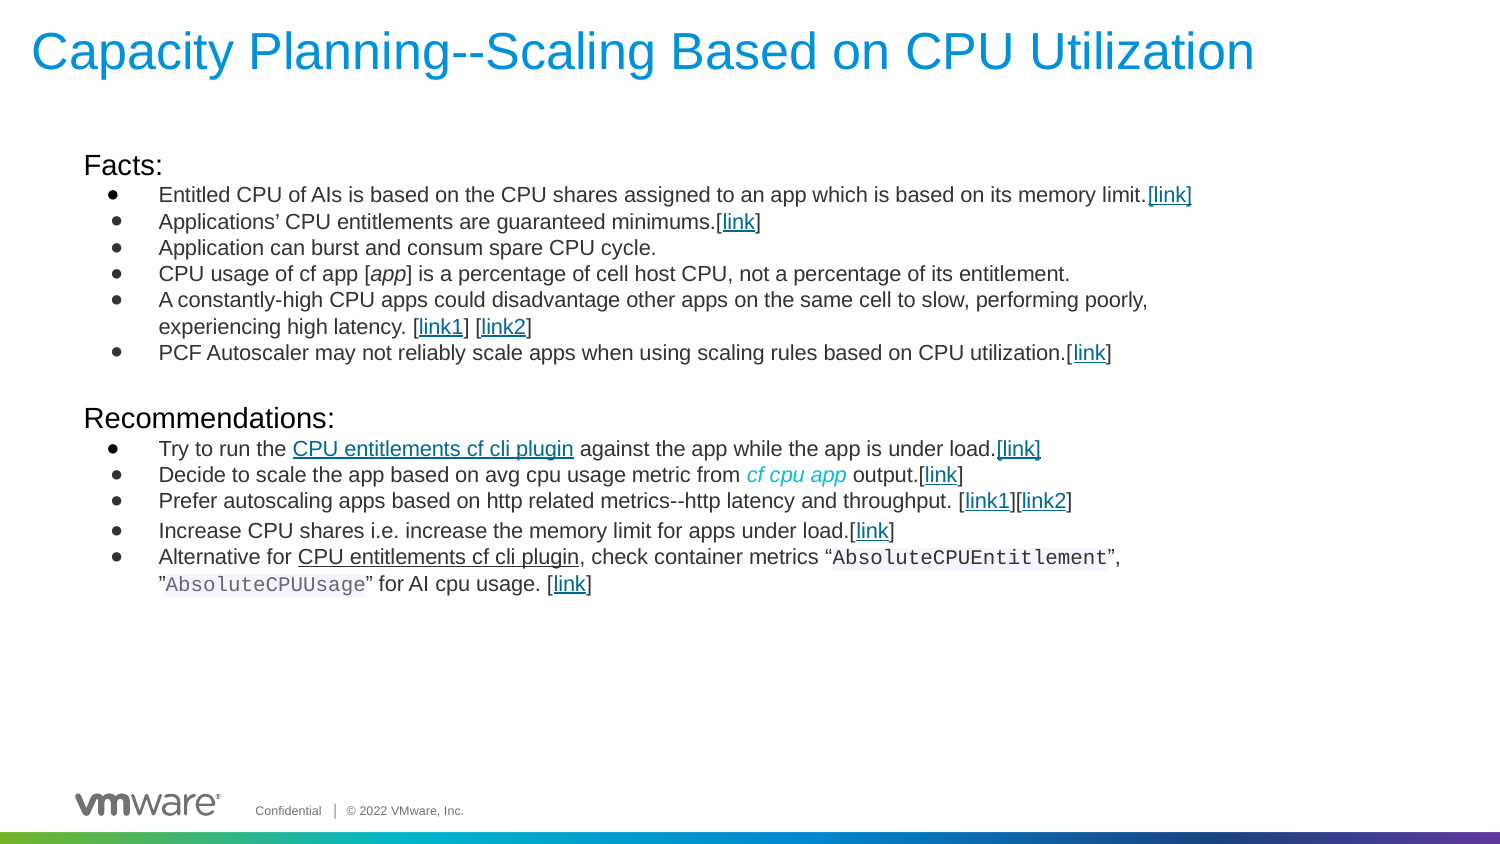

# Capacity Planning--Scaling Based on CPU Utilization
Facts:
Entitled CPU of AIs is based on the CPU shares assigned to an app which is based on its memory limit.[link]
Applications’ CPU entitlements are guaranteed minimums.[link]
Application can burst and consum spare CPU cycle.
CPU usage of cf app [app] is a percentage of cell host CPU, not a percentage of its entitlement.
A constantly-high CPU apps could disadvantage other apps on the same cell to slow, performing poorly, experiencing high latency. [link1] [link2]
PCF Autoscaler may not reliably scale apps when using scaling rules based on CPU utilization.[link]

Recommendations:
Try to run the CPU entitlements cf cli plugin against the app while the app is under load.[link]
Decide to scale the app based on avg cpu usage metric from cf cpu app output.[link]
Prefer autoscaling apps based on http related metrics--http latency and throughput. [link1][link2]
Increase CPU shares i.e. increase the memory limit for apps under load.[link]
Alternative for CPU entitlements cf cli plugin, check container metrics “AbsoluteCPUEntitlement”, ”AbsoluteCPUUsage” for AI cpu usage. [link]